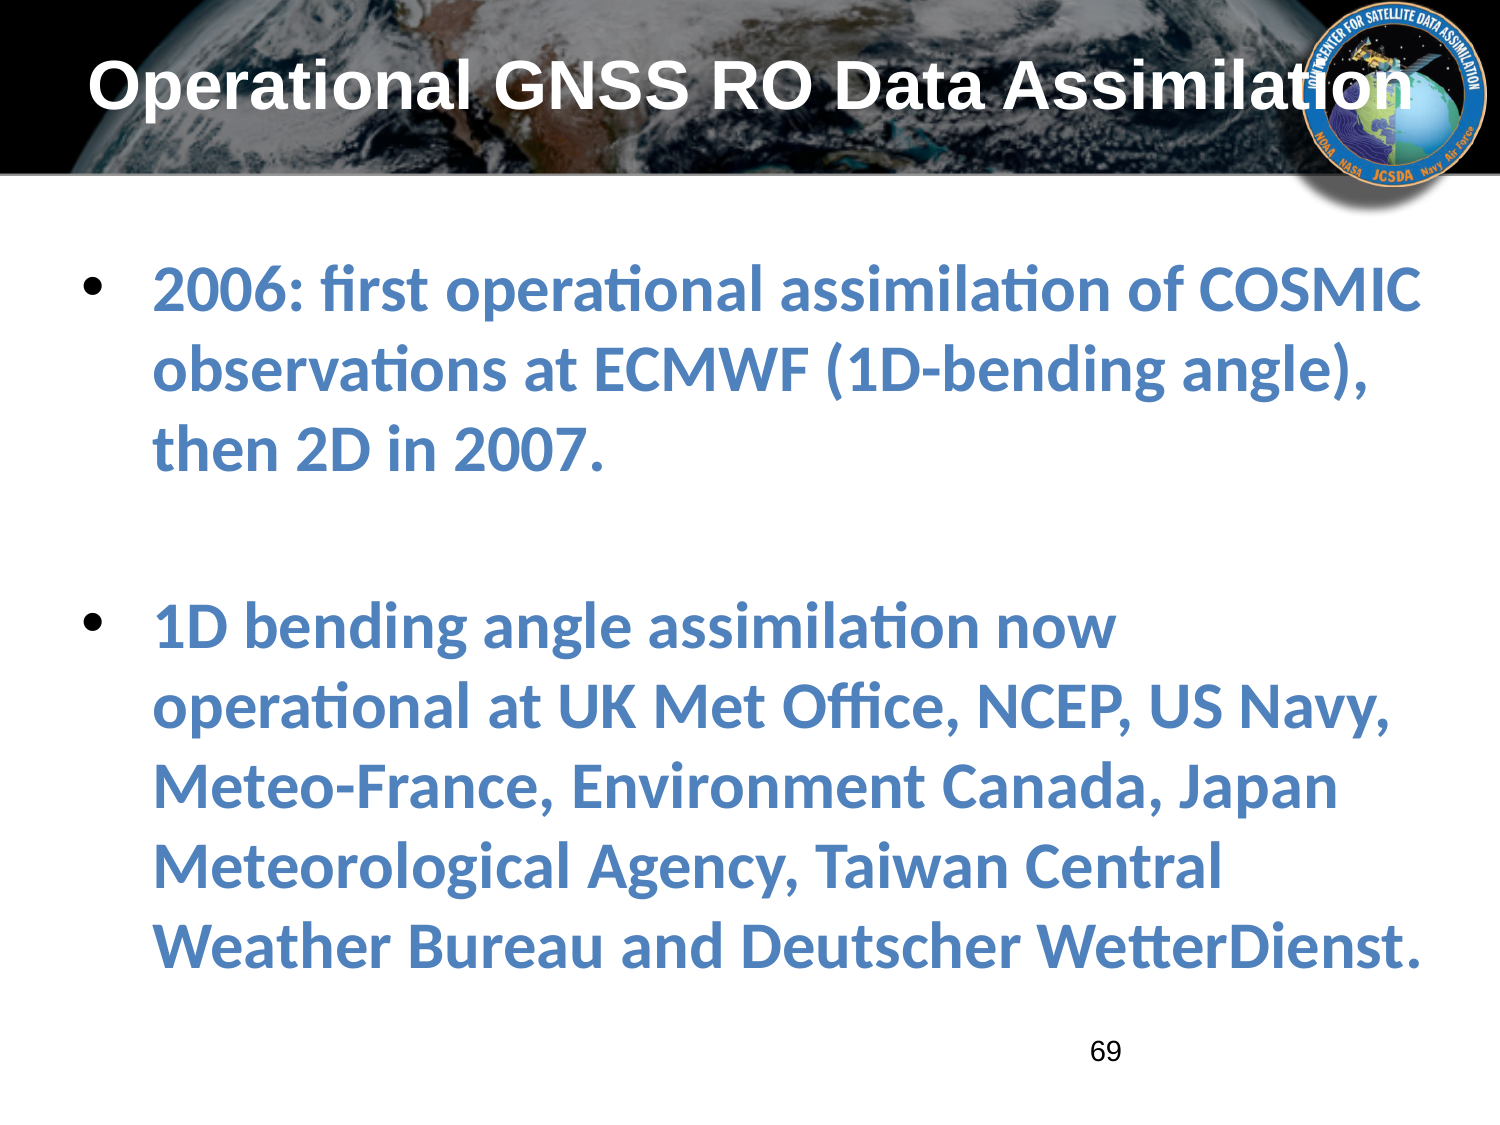

Operational GNSS RO Data Assimilation
#
2006: first operational assimilation of COSMIC observations at ECMWF (1D-bending angle), then 2D in 2007.

1D bending angle assimilation now operational at UK Met Office, NCEP, US Navy, Meteo-France, Environment Canada, Japan Meteorological Agency, Taiwan Central Weather Bureau and Deutscher WetterDienst.

69